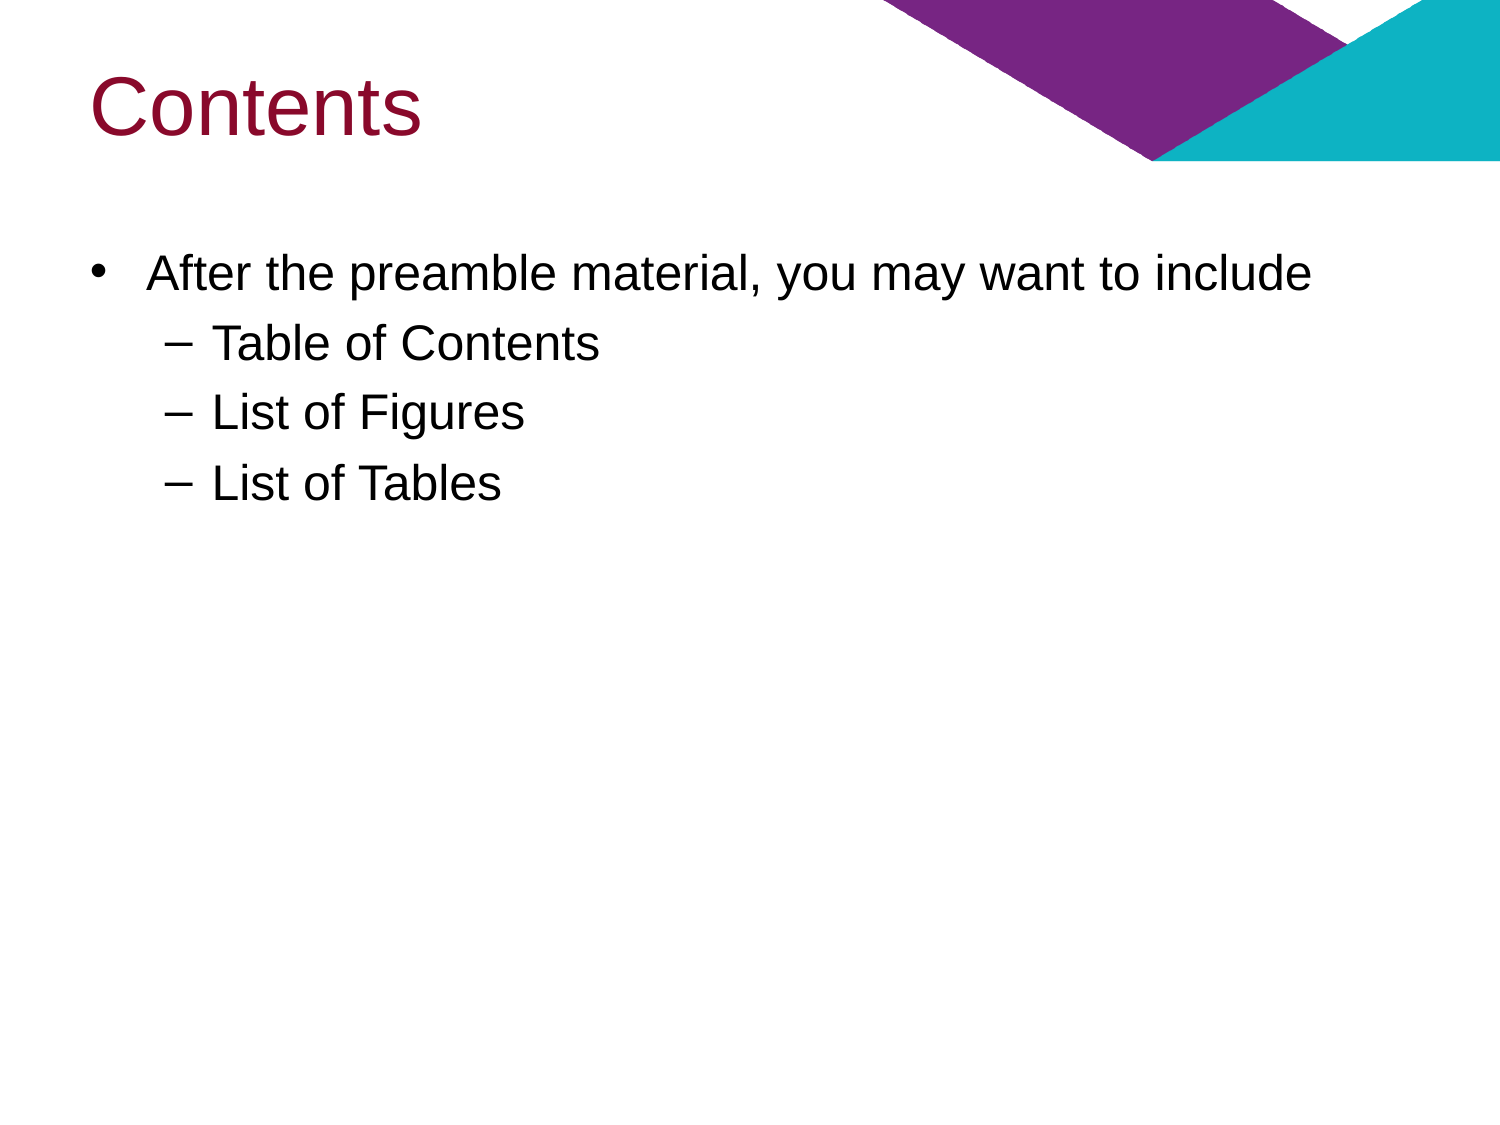

# Contents
After the preamble material, you may want to include
Table of Contents
List of Figures
List of Tables